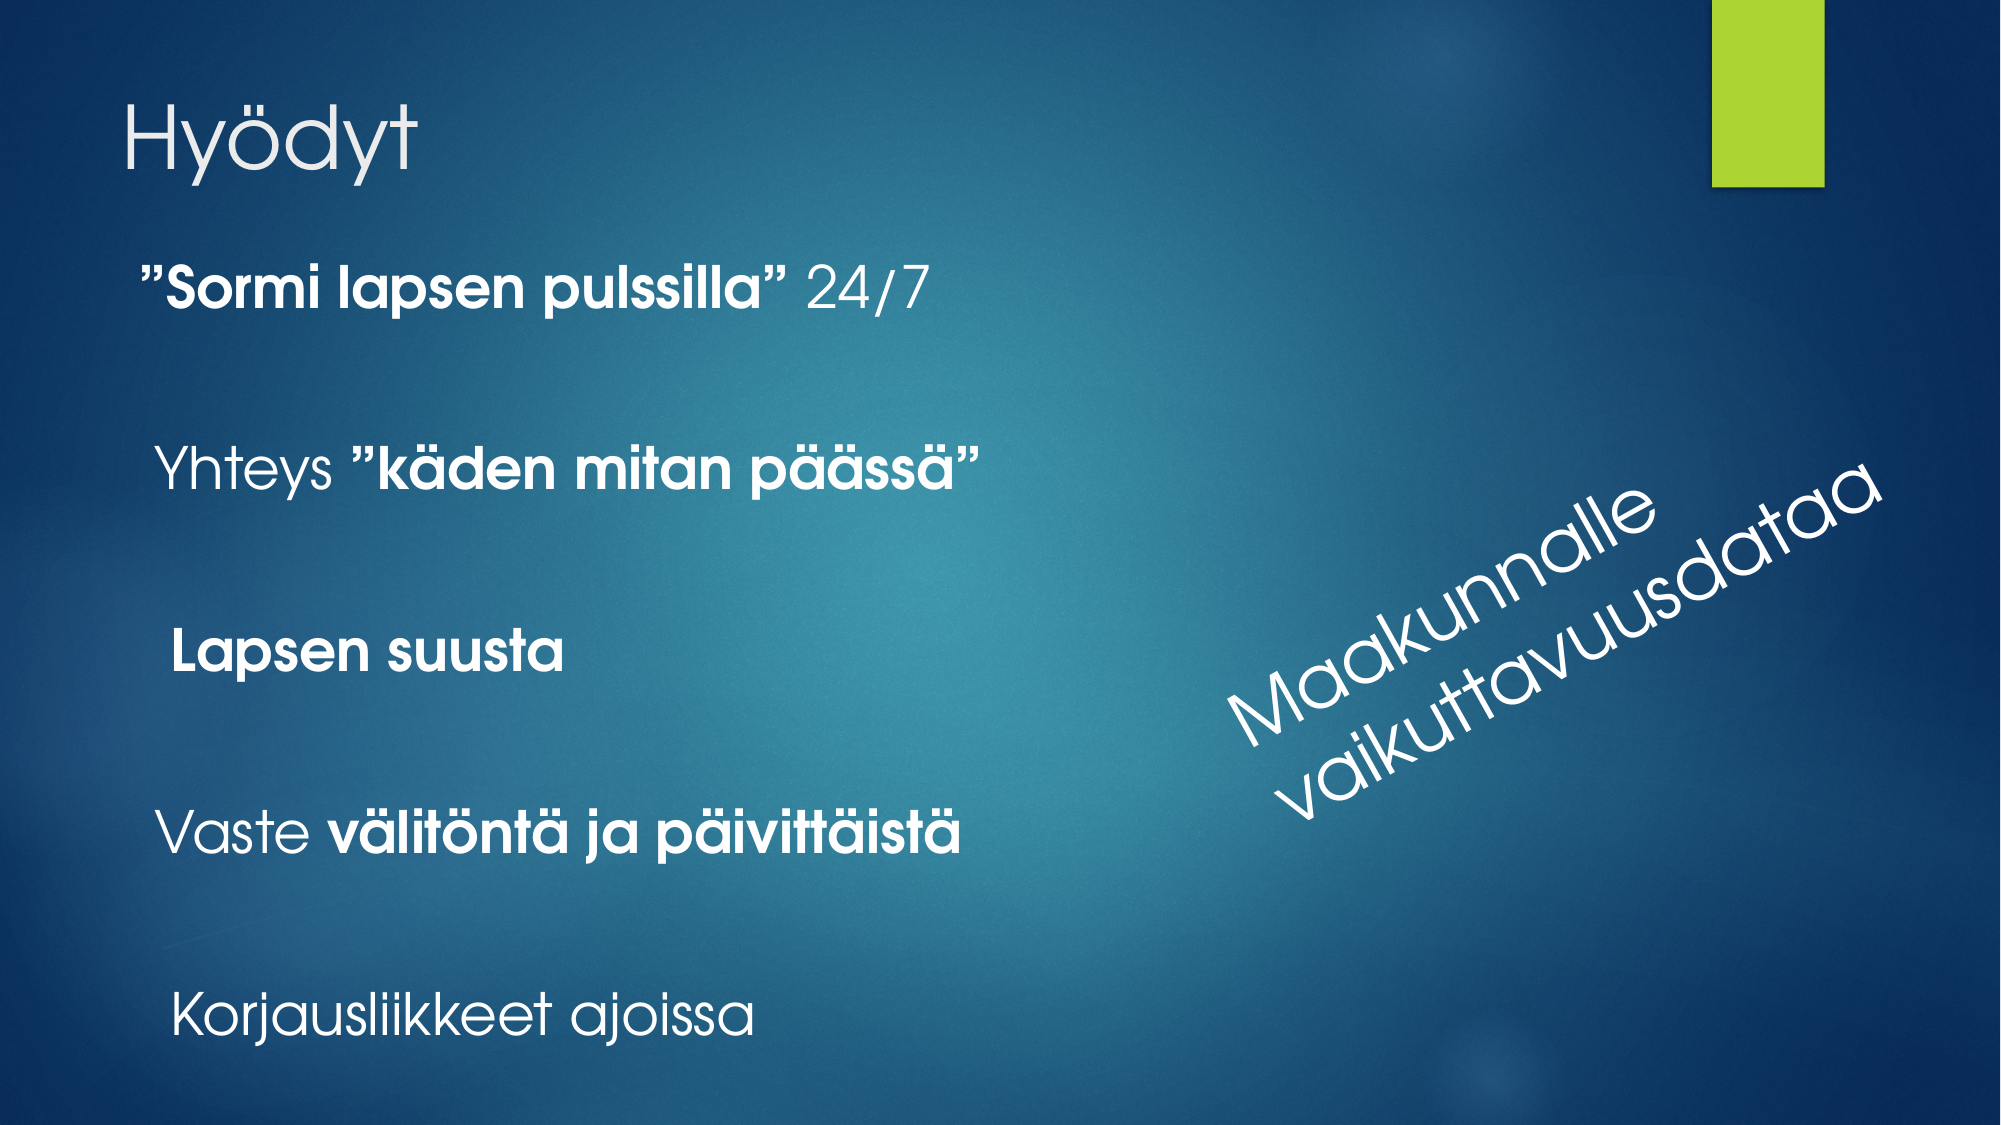

# Hyödyt
”Sormi lapsen pulssilla” 24/7

 Yhteys ”käden mitan päässä”

  Lapsen suusta

 Vaste välitöntä ja päivittäistä

  Korjausliikkeet ajoissa

Maakunnalle vaikuttavuusdataa